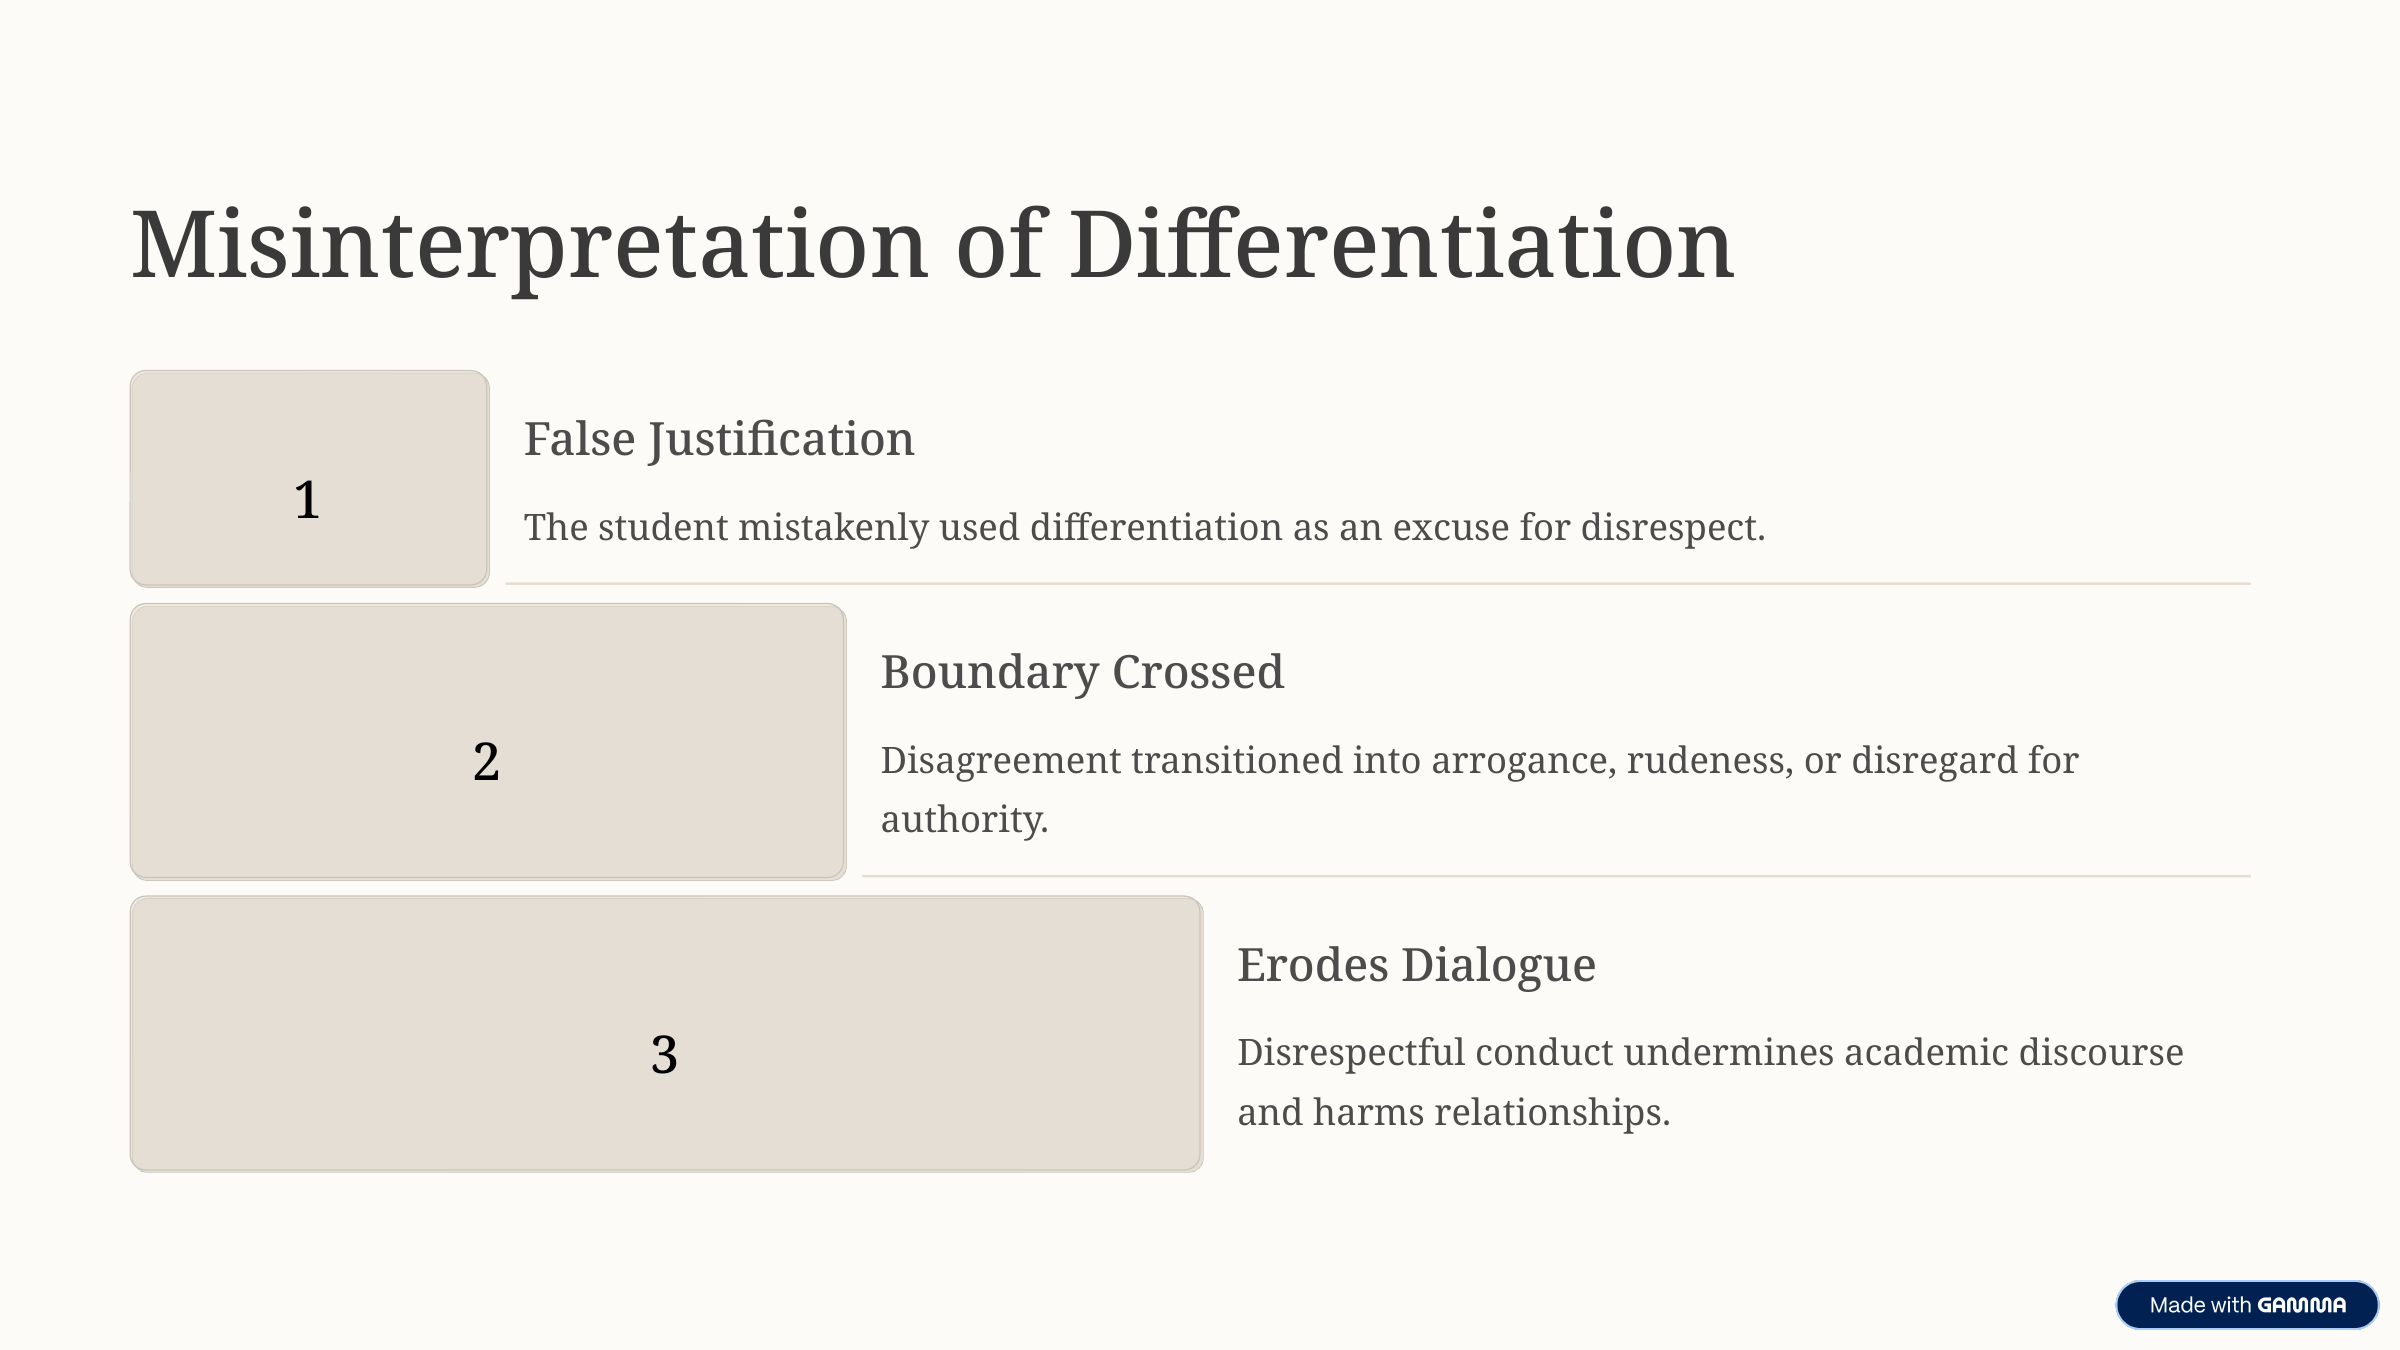

Misinterpretation of Differentiation

False Justification
1
The student mistakenly used differentiation as an excuse for disrespect.

Boundary Crossed
2
Disagreement transitioned into arrogance, rudeness, or disregard for authority.

Erodes Dialogue
3
Disrespectful conduct undermines academic discourse and harms relationships.